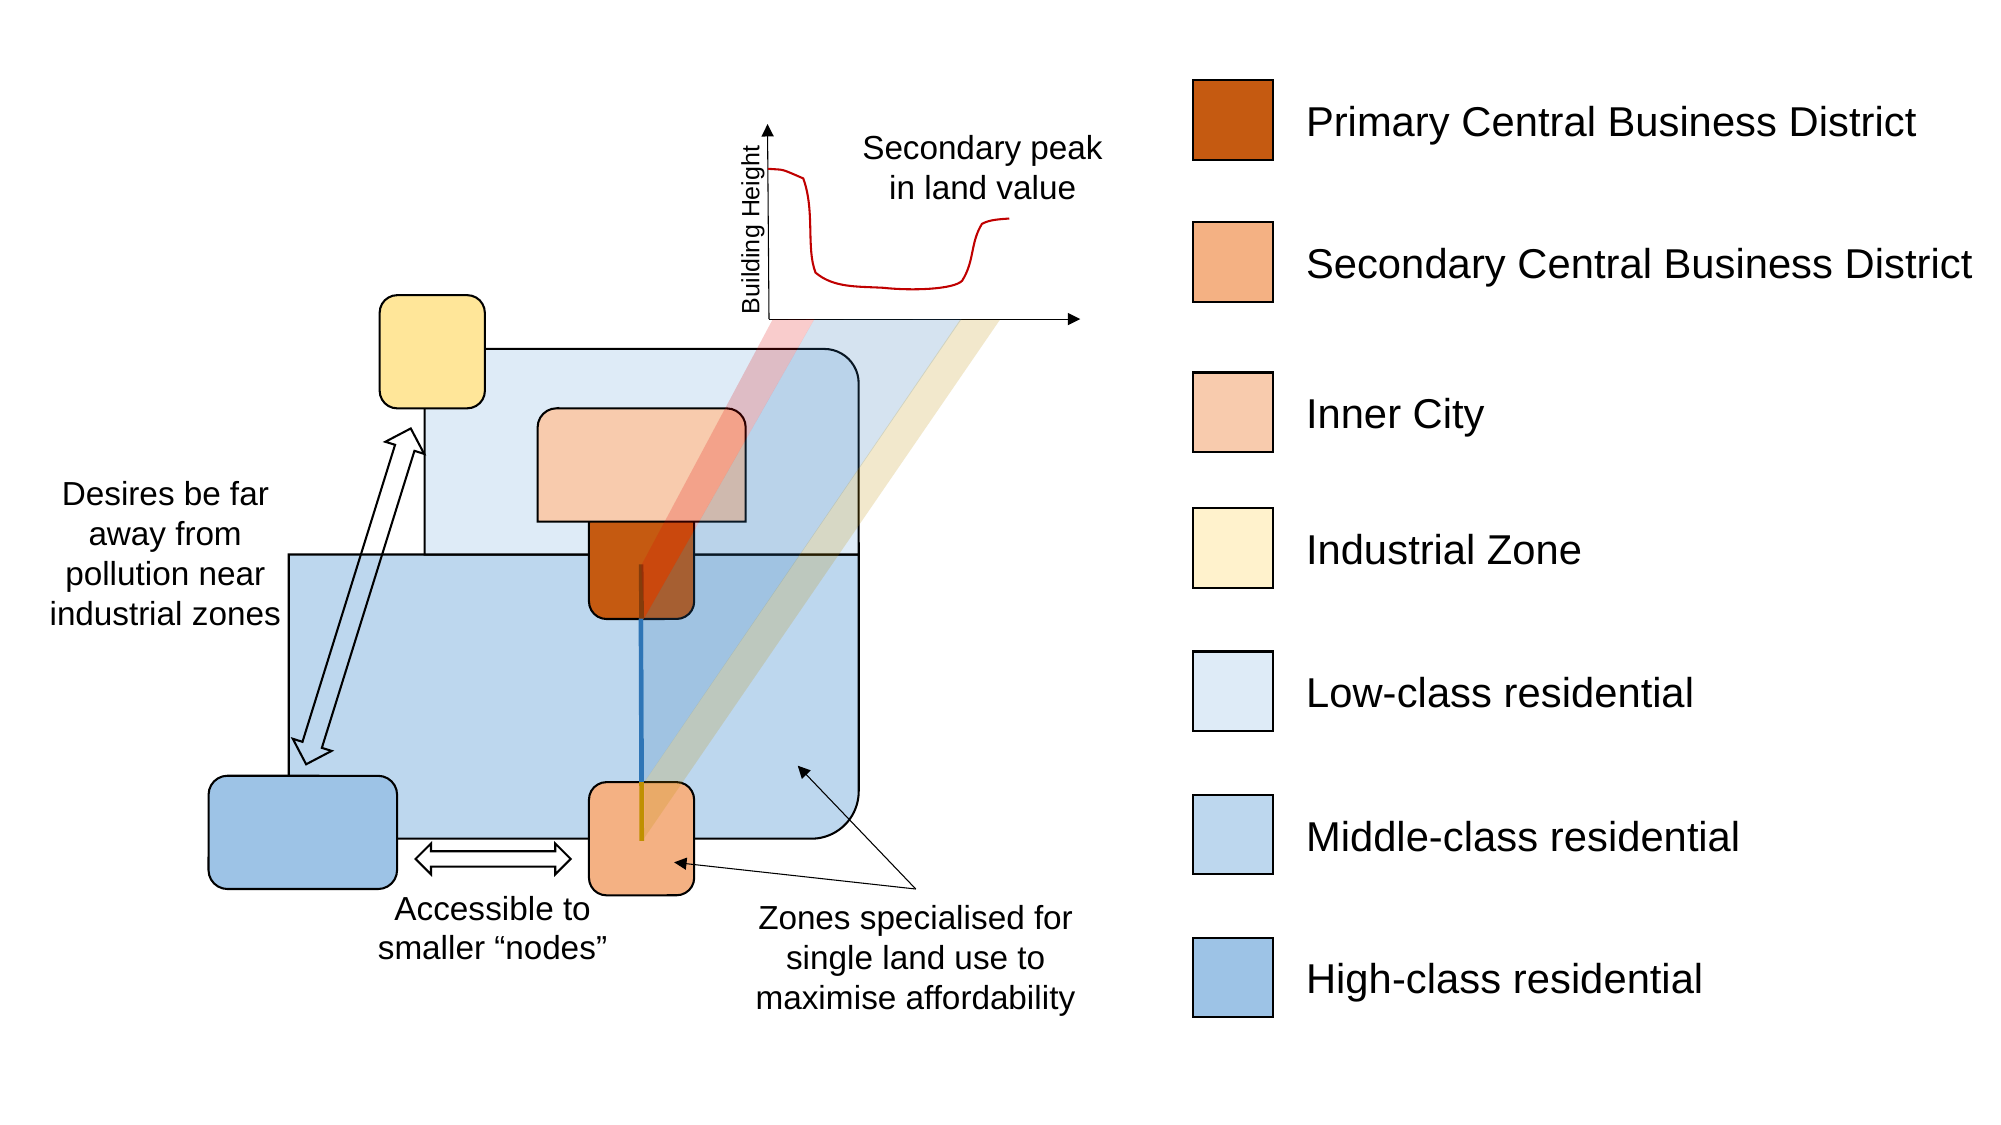

Primary Central Business District
Secondary peak in land value

Building Height

Secondary Central Business District

Inner City

Desires be far away from pollution near industrial zones

Industrial Zone

Low-class residential

Middle-class residential
Accessible to smaller “nodes”
Zones specialised for single land use to maximise affordability

High-class residential